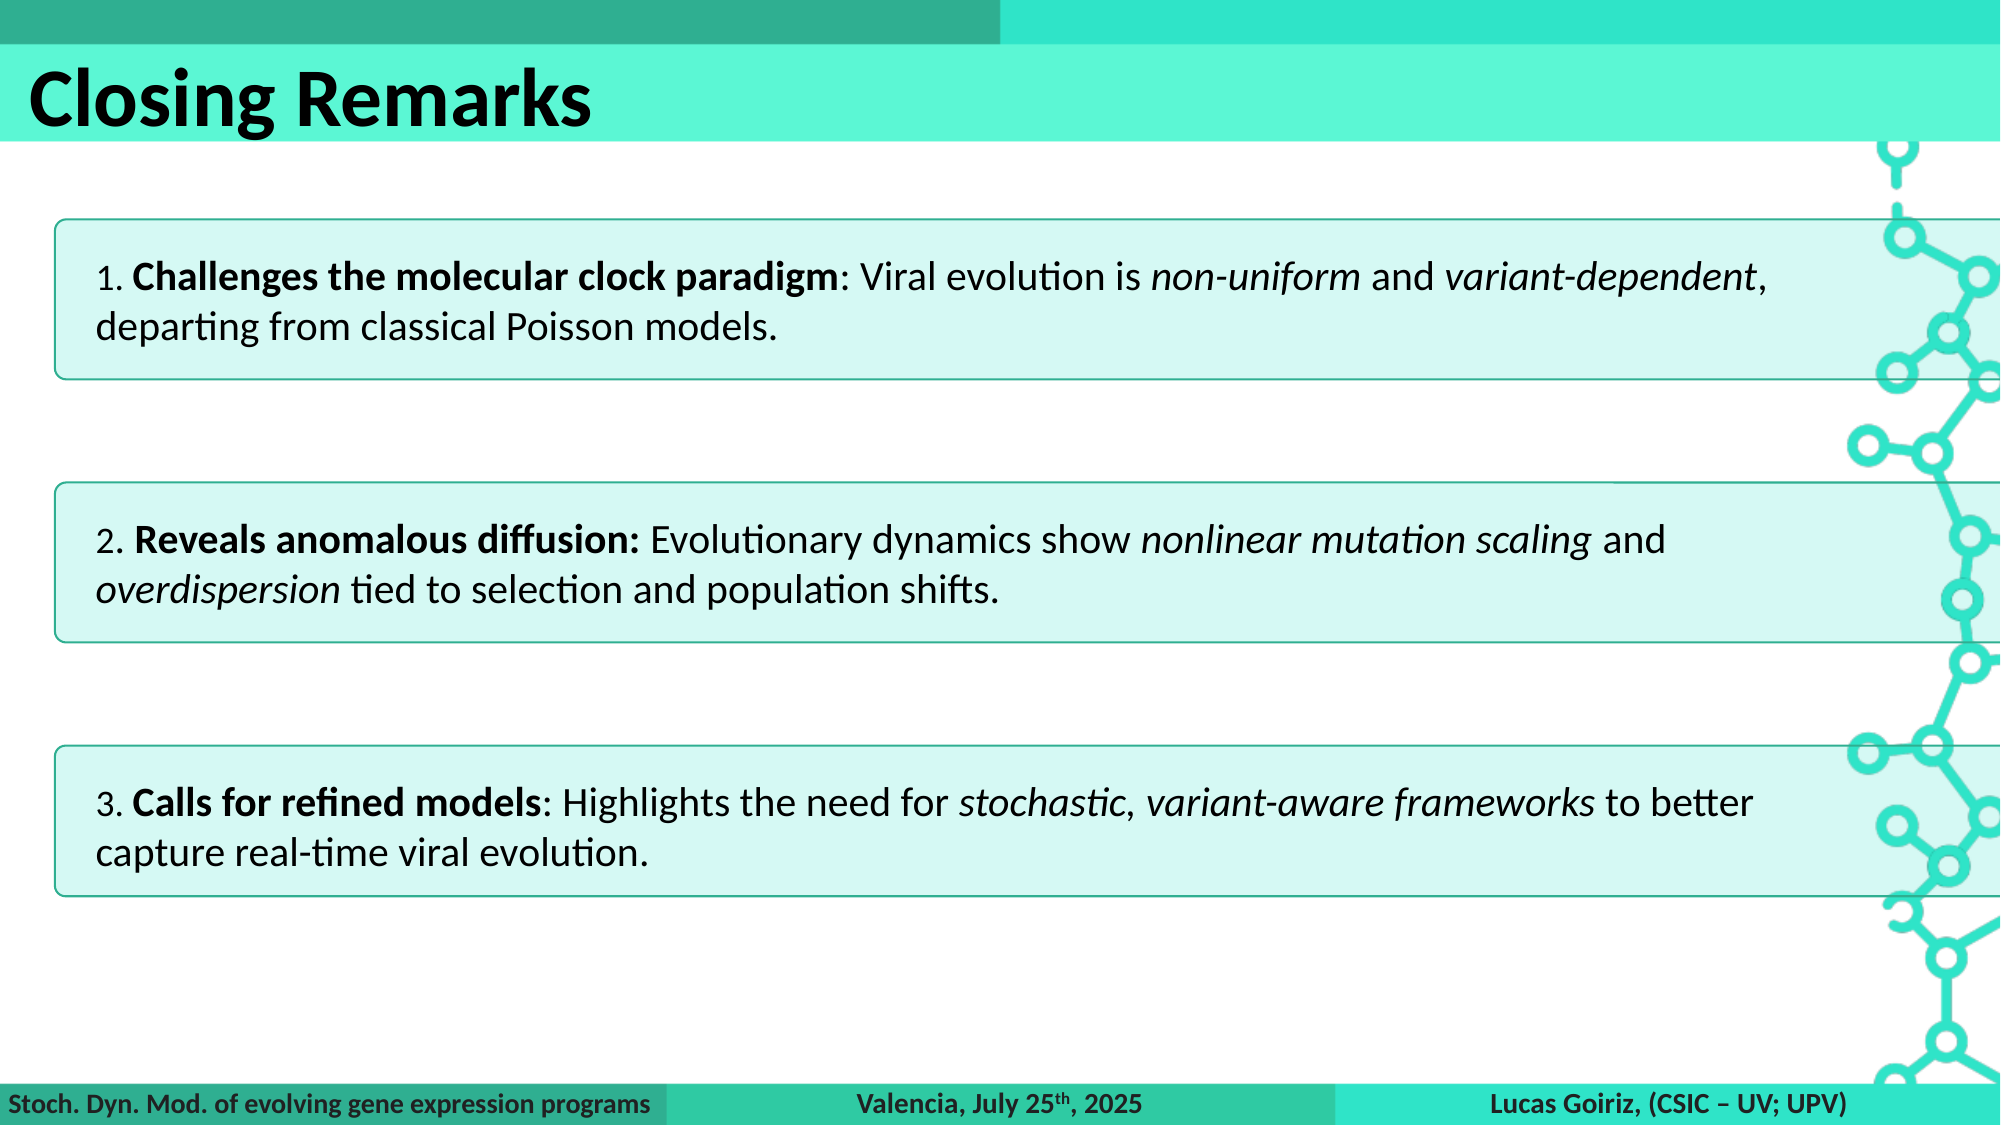

Closing Remarks

1. Challenges the molecular clock paradigm: Viral evolution is non-uniform and variant-dependent, departing from classical Poisson models.

2. Reveals anomalous diffusion: Evolutionary dynamics show nonlinear mutation scaling and overdispersion tied to selection and population shifts.

3. Calls for refined models: Highlights the need for stochastic, variant-aware frameworks to better capture real-time viral evolution.
Valencia, July 25th, 2025
Lucas Goiriz, (CSIC – UV; UPV)
Stoch. Dyn. Mod. of evolving gene expression programs